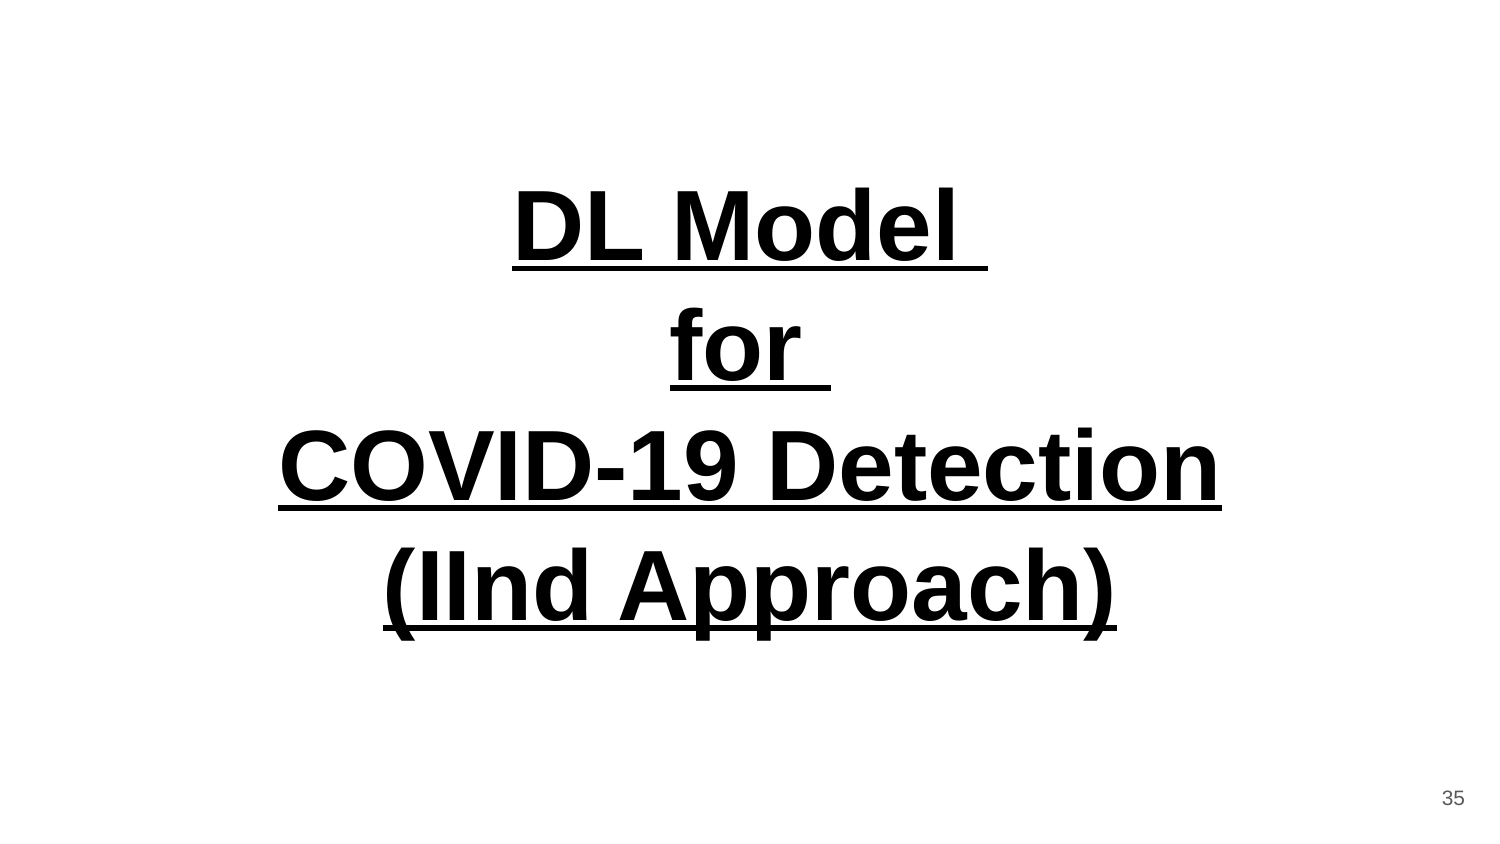

# DL Model
for
COVID-19 Detection
(IInd Approach)
35